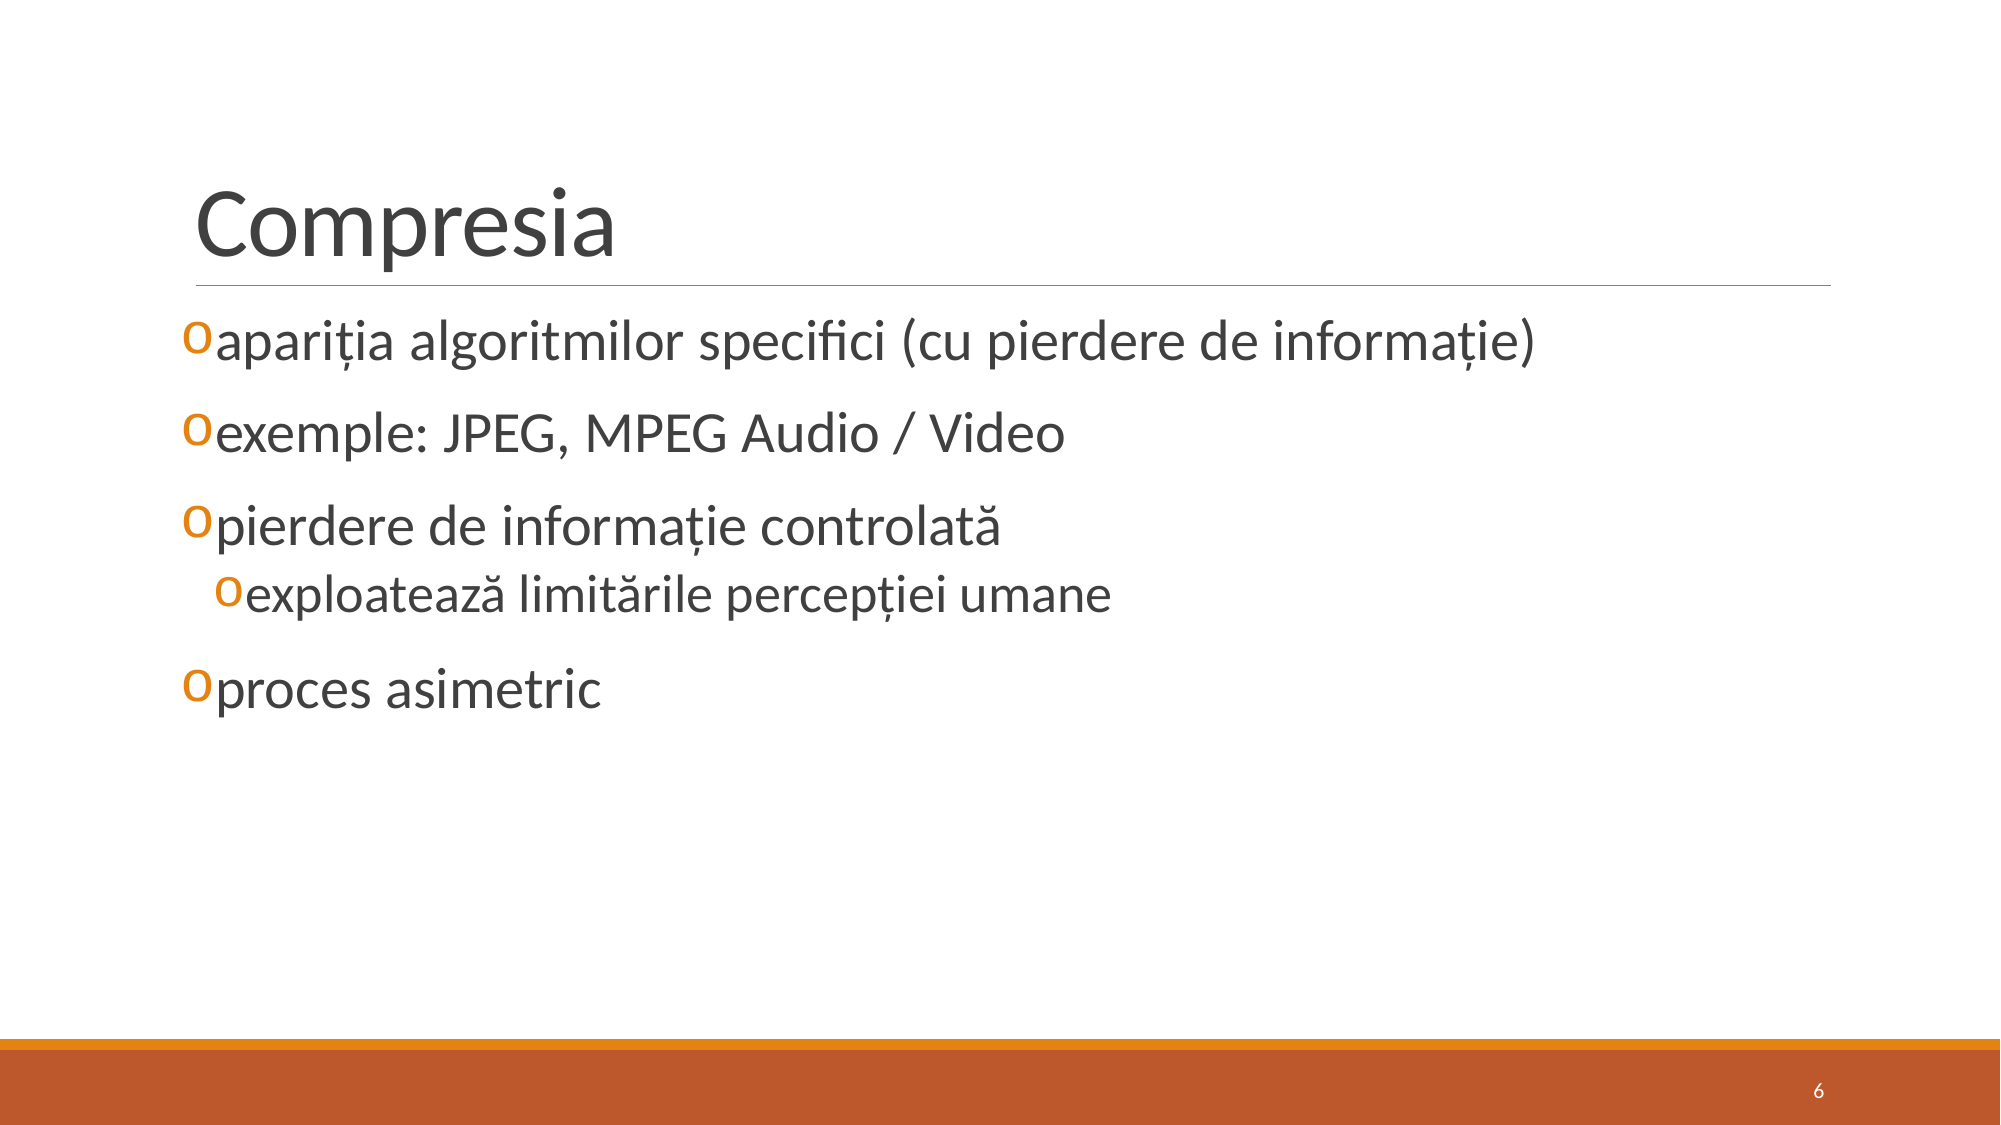

# Compresia
apariția algoritmilor specifici (cu pierdere de informație)
exemple: JPEG, MPEG Audio / Video
pierdere de informație controlată
exploatează limitările percepției umane
proces asimetric
6